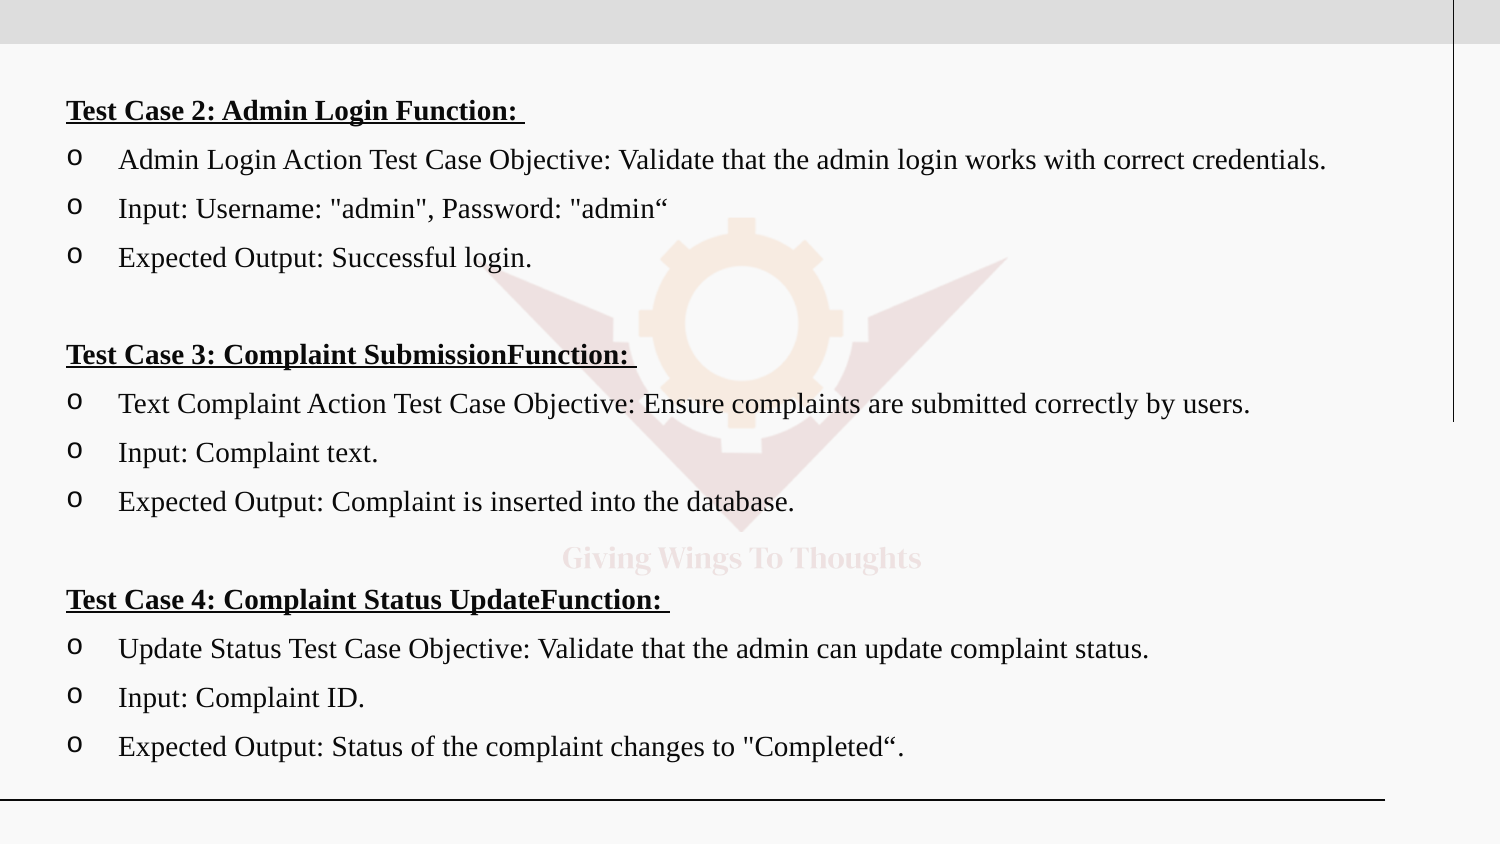

Test Case 2: Admin Login Function:
Admin Login Action Test Case Objective: Validate that the admin login works with correct credentials.
Input: Username: "admin", Password: "admin“
Expected Output: Successful login.

Test Case 3: Complaint SubmissionFunction:
Text Complaint Action Test Case Objective: Ensure complaints are submitted correctly by users.
Input: Complaint text.
Expected Output: Complaint is inserted into the database.

Test Case 4: Complaint Status UpdateFunction:
Update Status Test Case Objective: Validate that the admin can update complaint status.
Input: Complaint ID.
Expected Output: Status of the complaint changes to "Completed“.